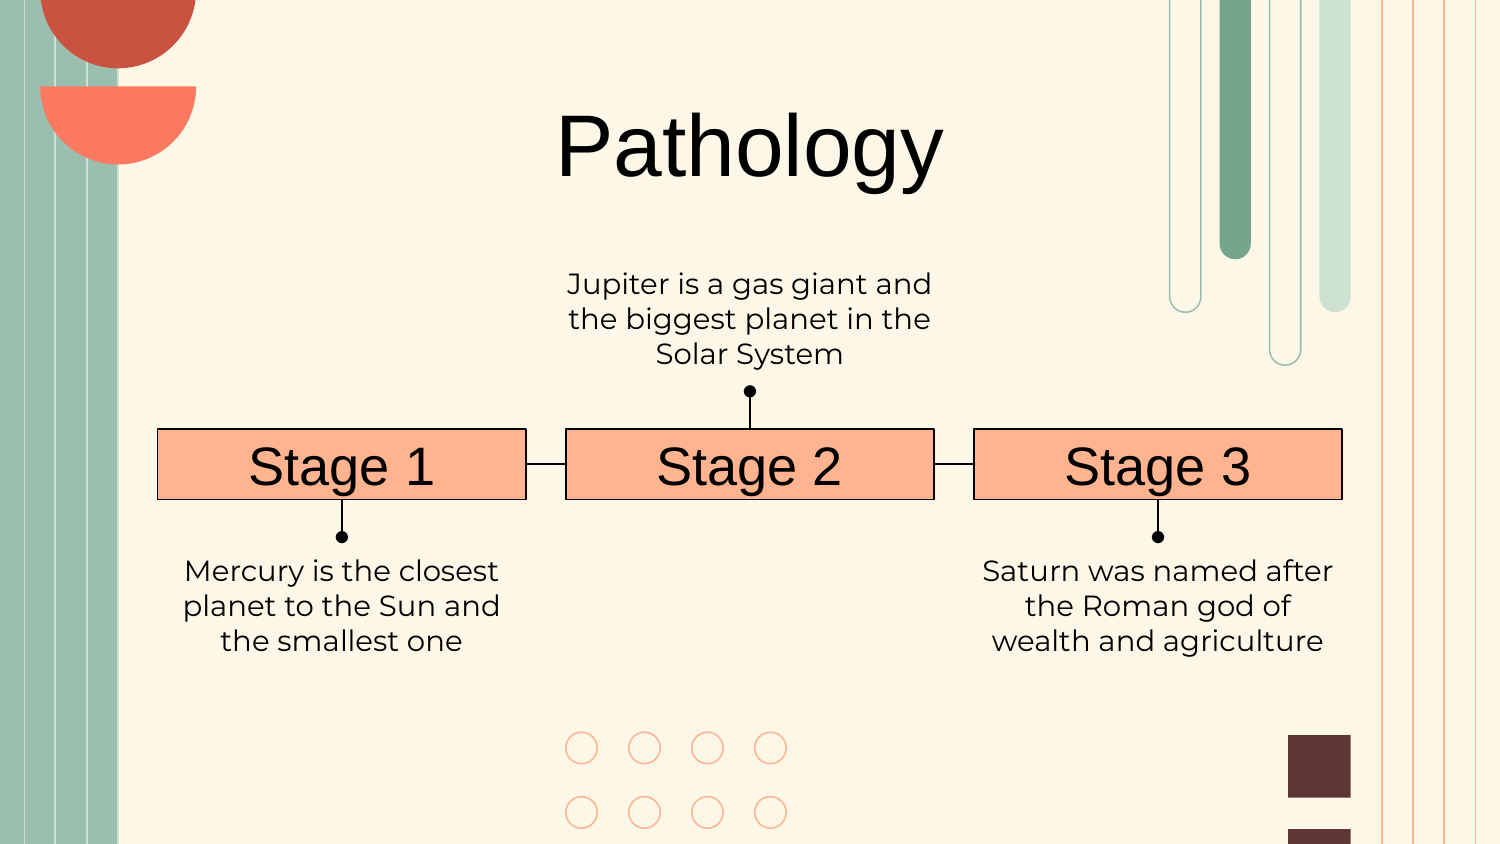

Pathology
Jupiter is a gas giant and the biggest planet in the Solar System
# Stage 1
Stage 2
Stage 3
Mercury is the closest planet to the Sun and the smallest one
Saturn was named after the Roman god of wealth and agriculture